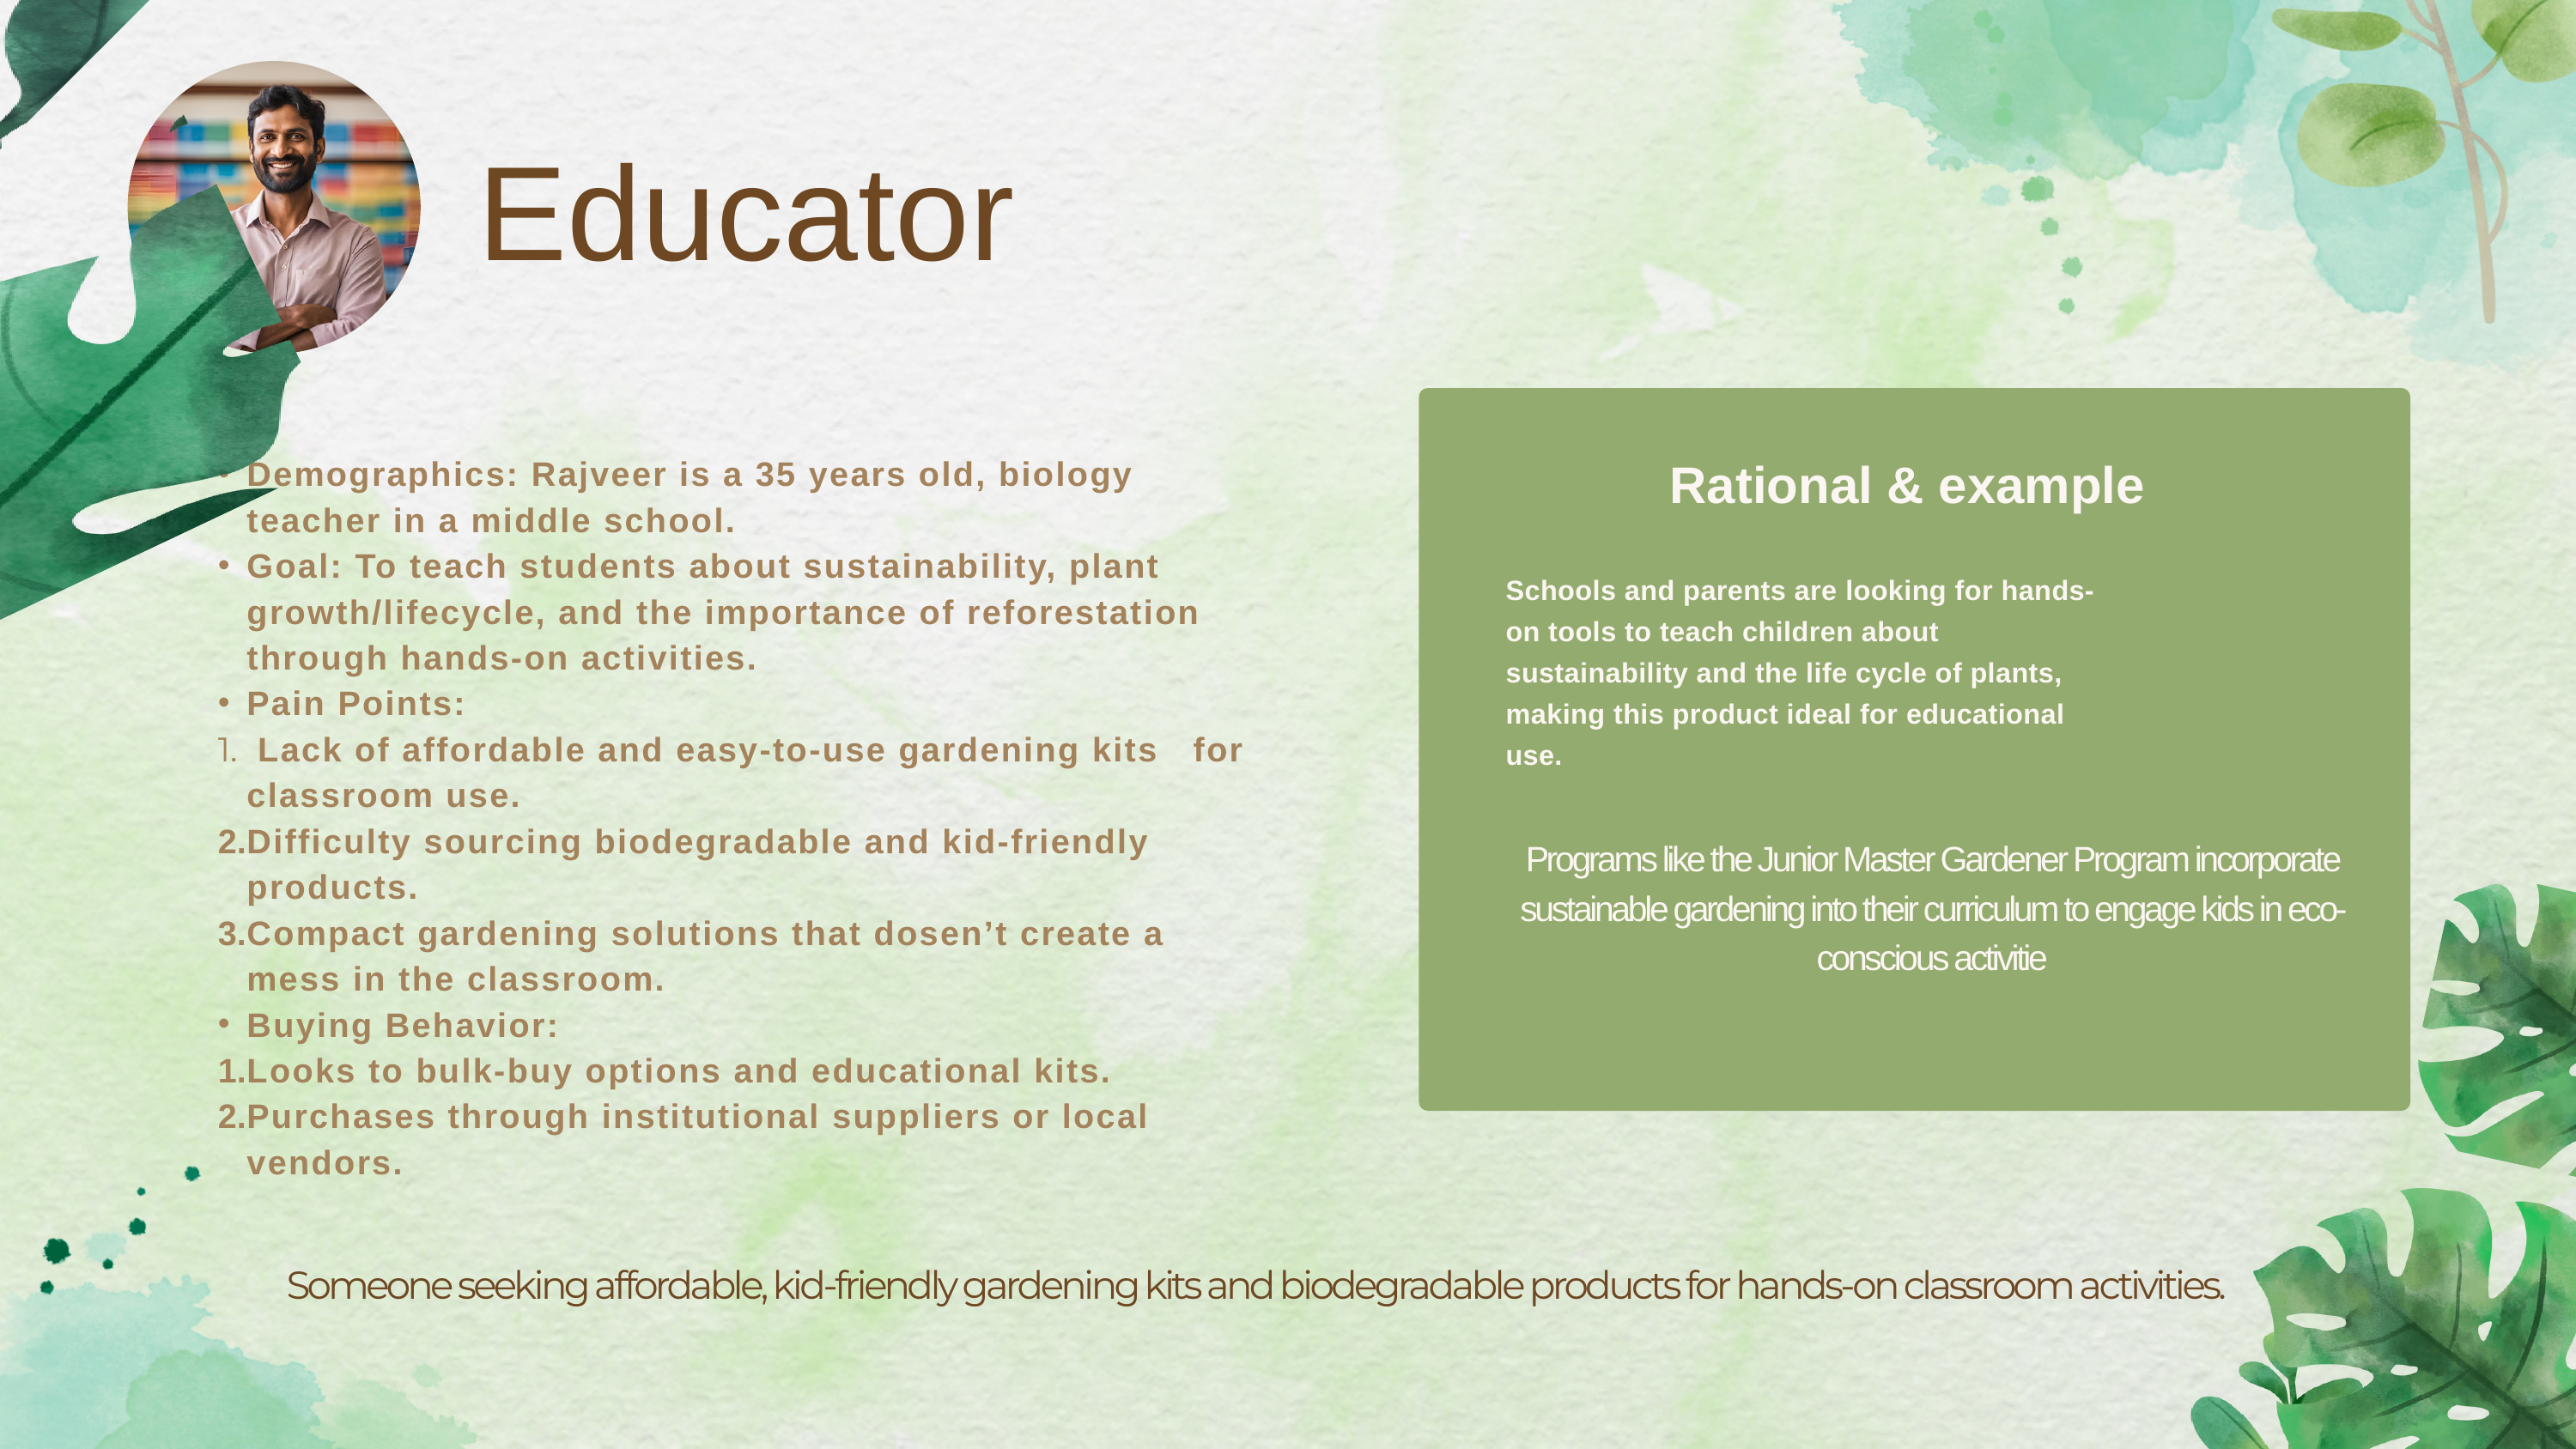

Educator

Rational & example
Schools and parents are looking for hands-on tools to teach children about sustainability and the life cycle of plants, making this product ideal for educational use.

Demographics: Rajveer is a 35 years old, biology teacher in a middle school.
Goal: To teach students about sustainability, plant growth/lifecycle, and the importance of reforestation through hands-on activities.
Pain Points:
 Lack of affordable and easy-to-use gardening kits   for classroom use.
Difficulty sourcing biodegradable and kid-friendly products.
Compact gardening solutions that dosen’t create a mess in the classroom.
Buying Behavior:
Looks to bulk-buy options and educational kits.
Purchases through institutional suppliers or local vendors.

Programs like the Junior Master Gardener Program incorporate sustainable gardening into their curriculum to engage kids in eco-conscious activitie

Someone seeking affordable, kid-friendly gardening kits and biodegradable products for hands-on classroom activities.